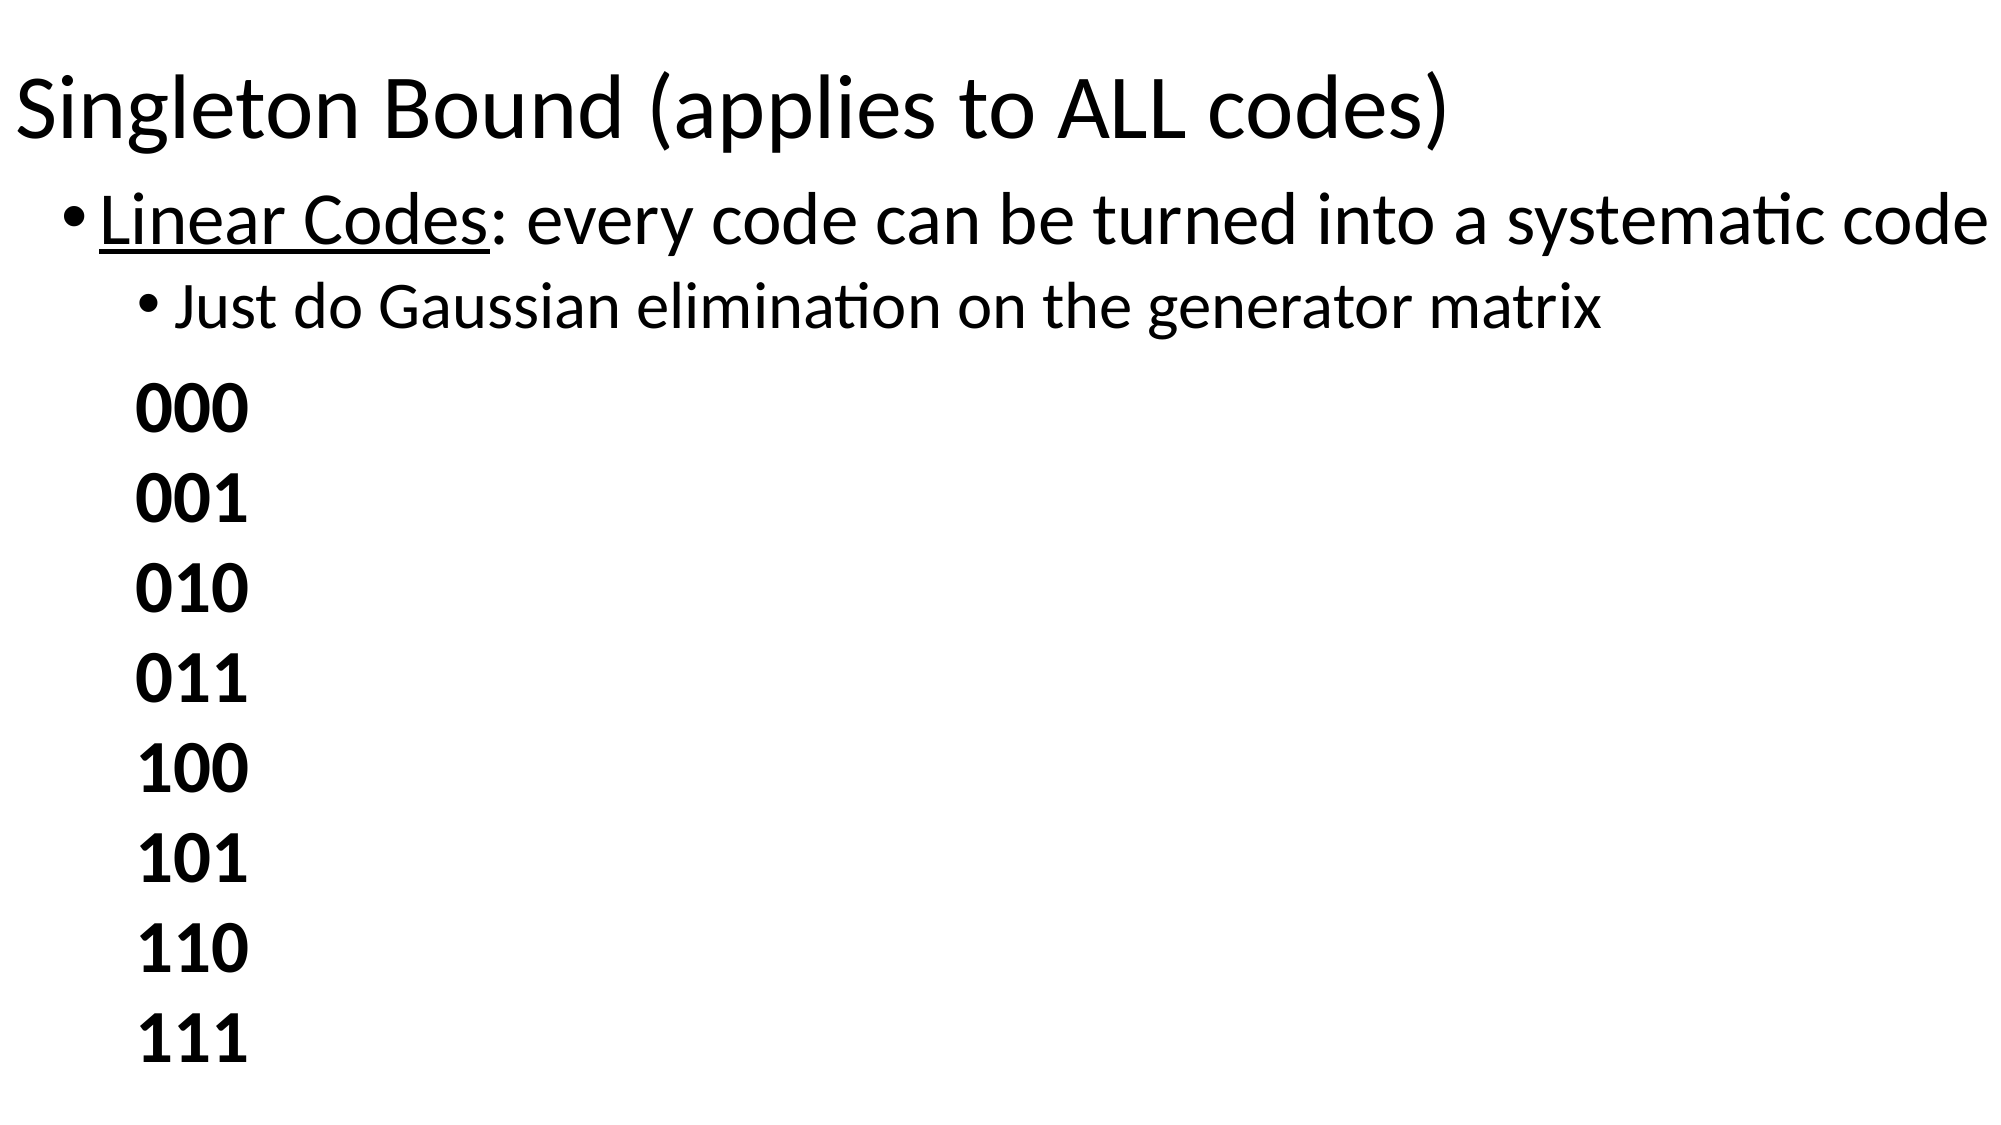

# Singleton Bound (applies to ALL codes)
Linear Codes: every code can be turned into a systematic code
Just do Gaussian elimination on the generator matrix
000
001
010
011
100
101
110
111